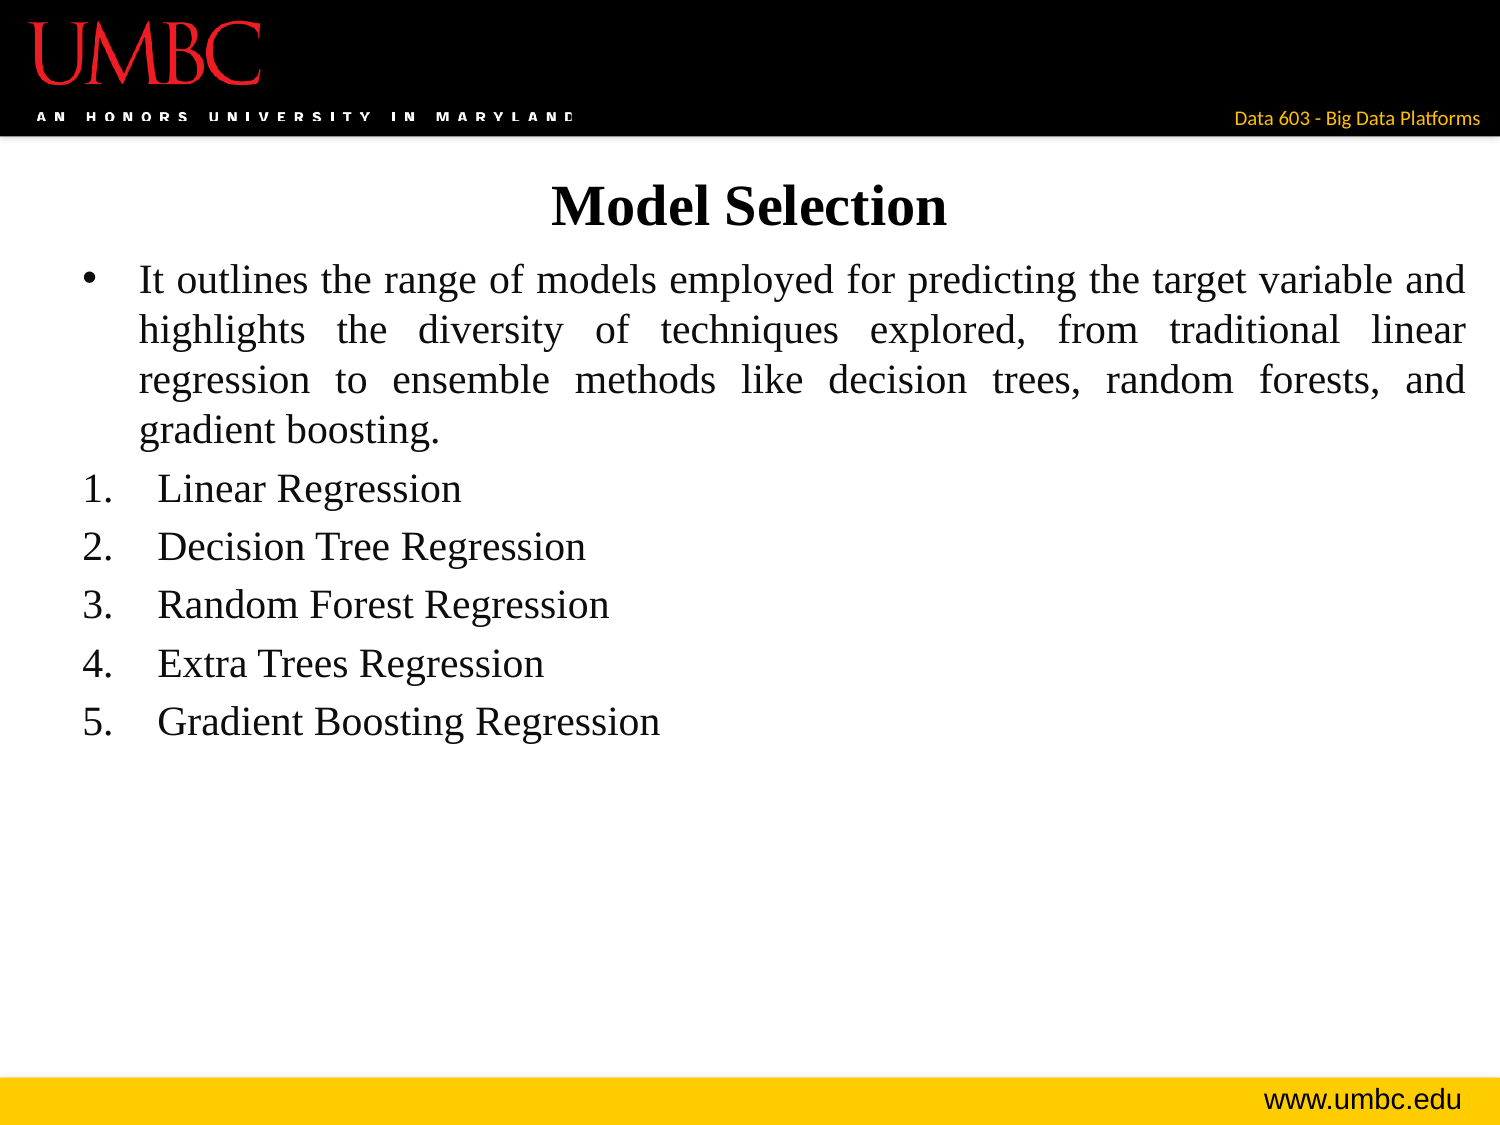

# Model Selection
It outlines the range of models employed for predicting the target variable and highlights the diversity of techniques explored, from traditional linear regression to ensemble methods like decision trees, random forests, and gradient boosting.
Linear Regression
Decision Tree Regression
Random Forest Regression
Extra Trees Regression
Gradient Boosting Regression